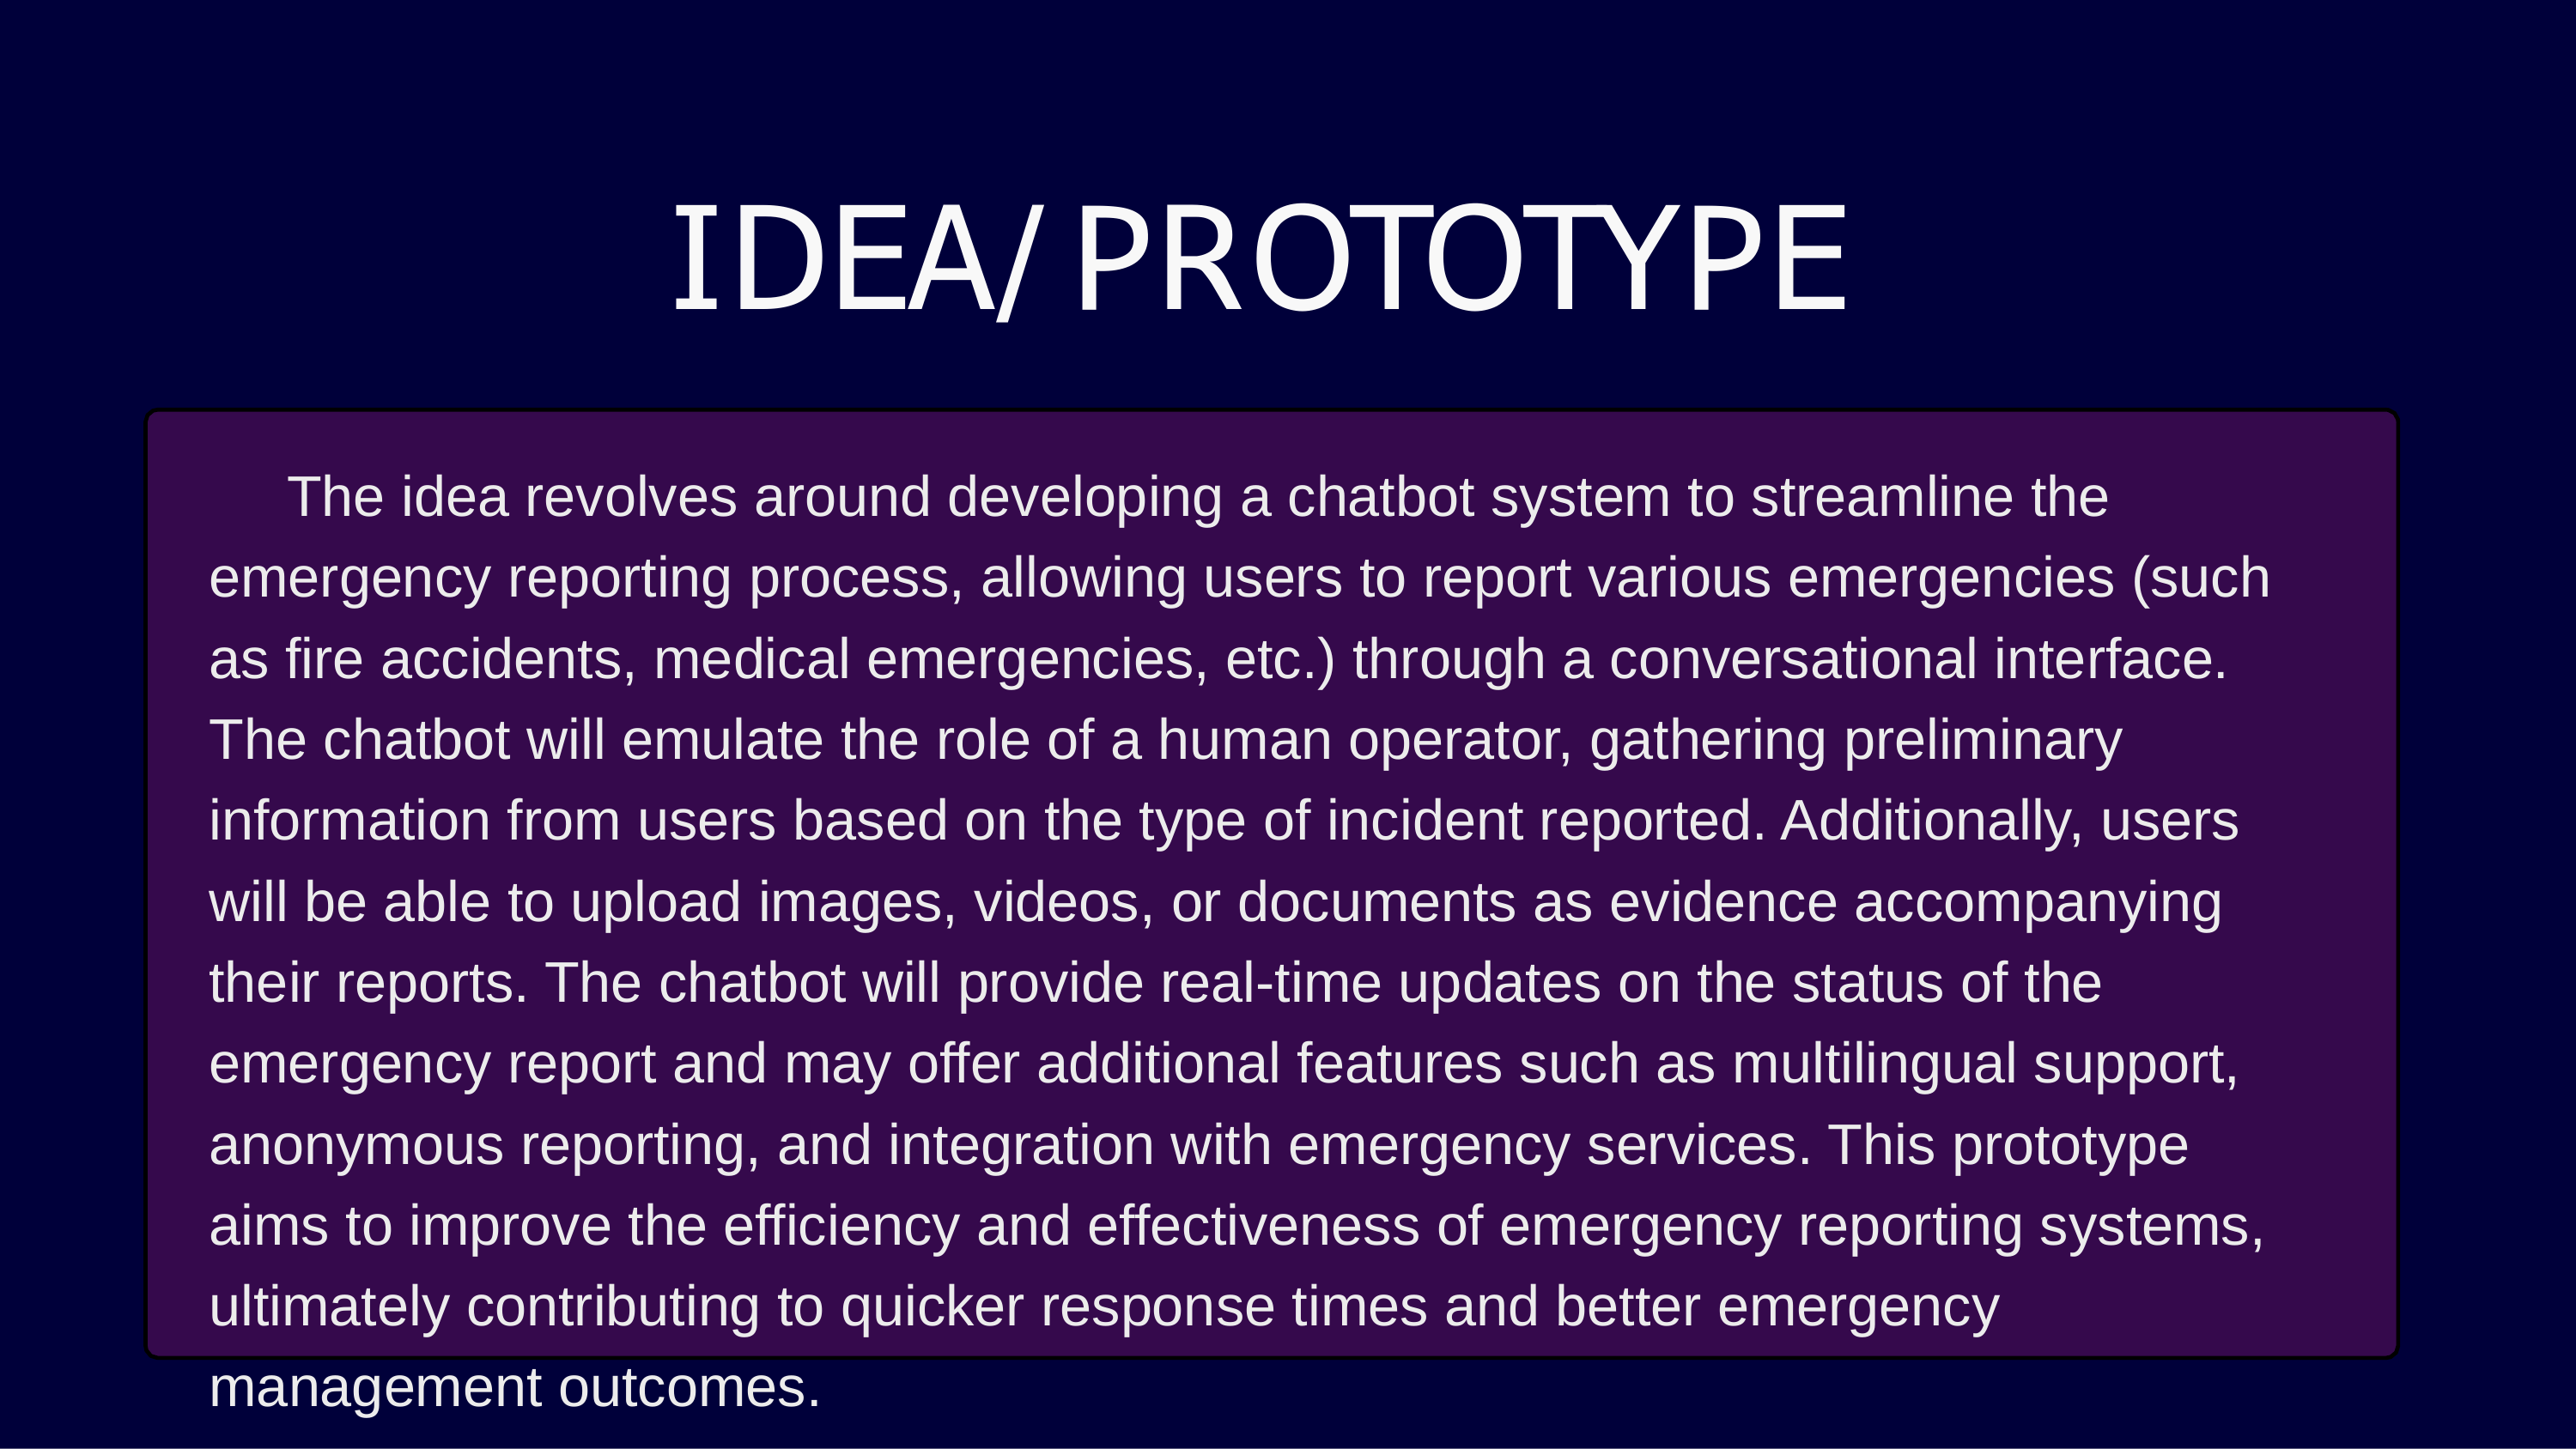

# IDEA/PROTOTYPE
The idea revolves around developing a chatbot system to streamline the emergency reporting process, allowing users to report various emergencies (such as fire accidents, medical emergencies, etc.) through a conversational interface. The chatbot will emulate the role of a human operator, gathering preliminary information from users based on the type of incident reported. Additionally, users will be able to upload images, videos, or documents as evidence accompanying their reports. The chatbot will provide real-time updates on the status of the emergency report and may offer additional features such as multilingual support, anonymous reporting, and integration with emergency services. This prototype aims to improve the efficiency and effectiveness of emergency reporting systems, ultimately contributing to quicker response times and better emergency management outcomes.